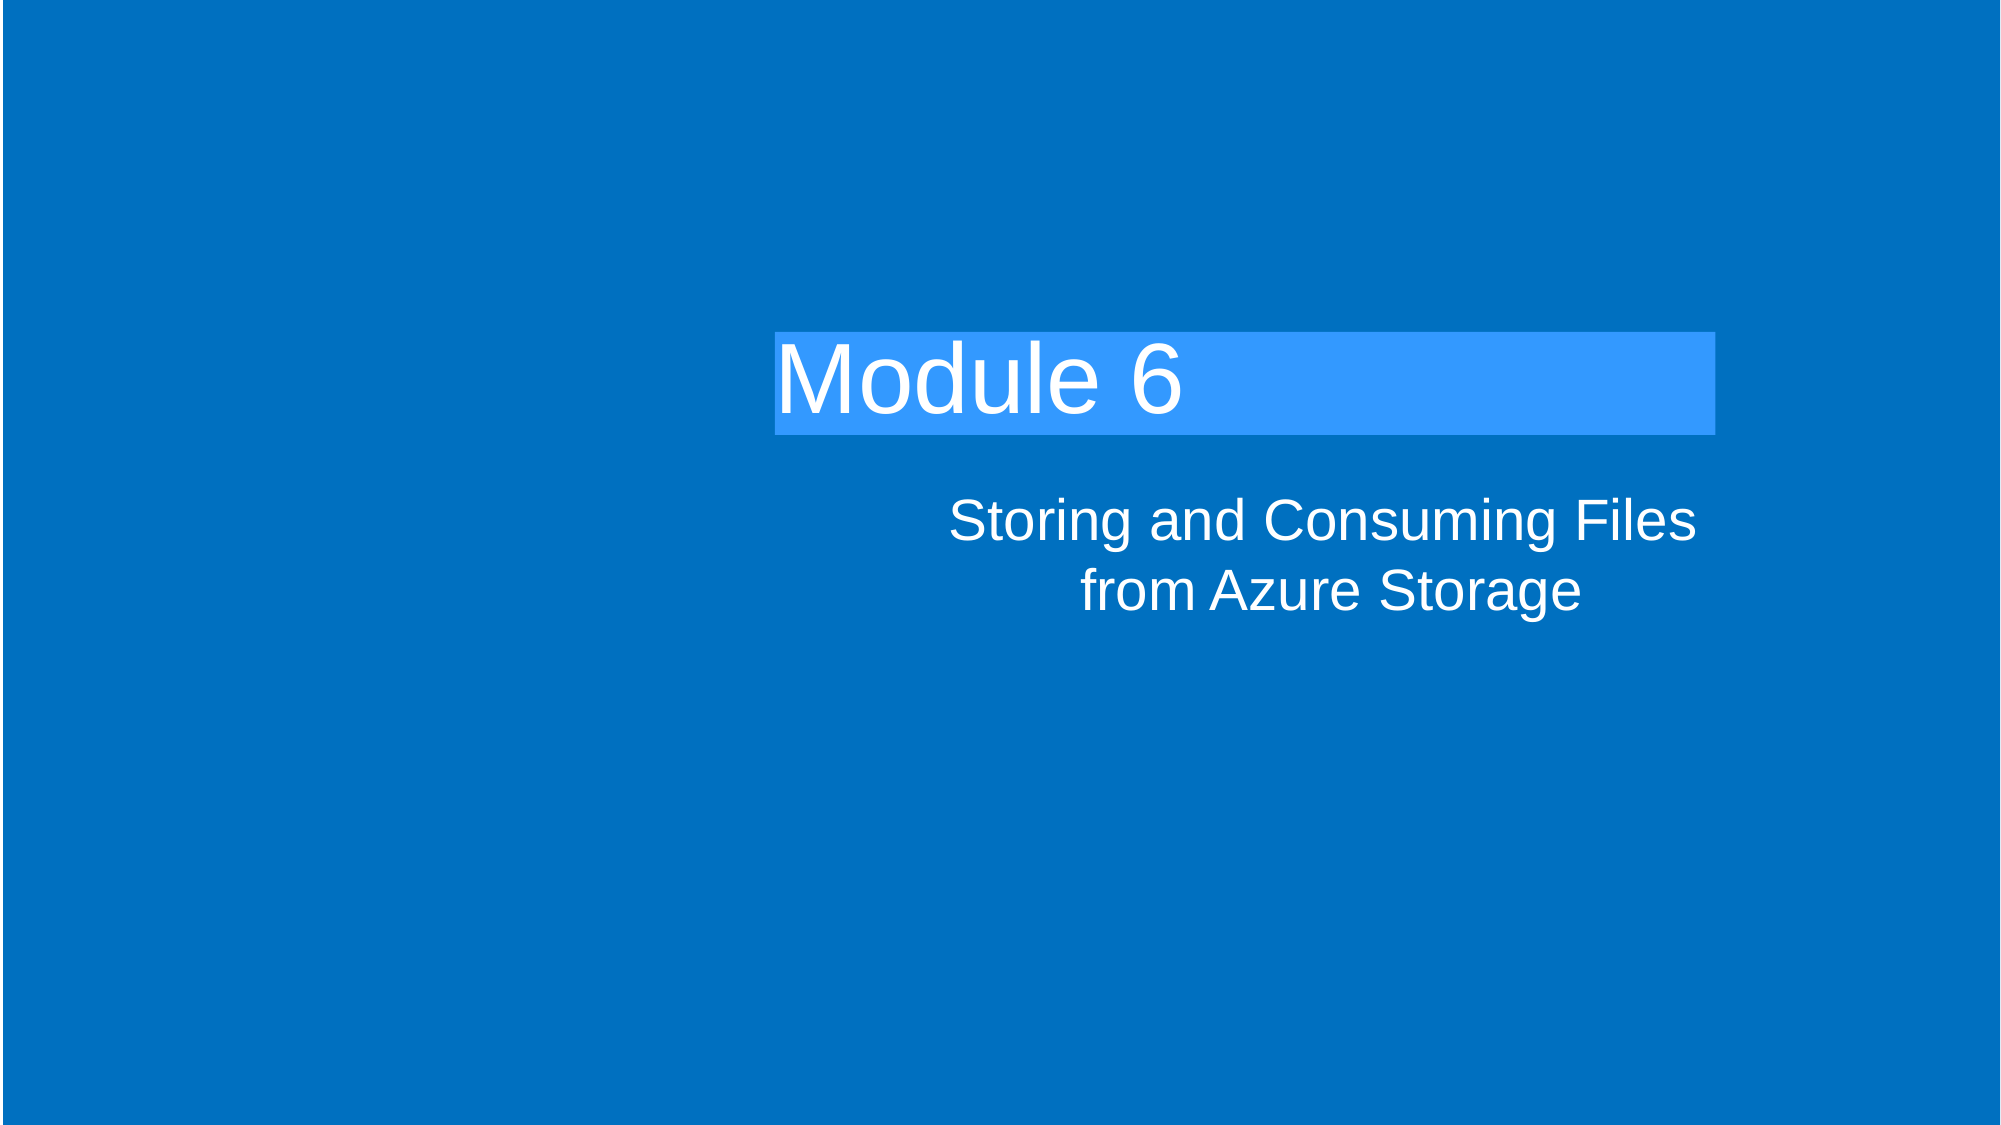

# Module 6
Storing and Consuming Files
from Azure Storage